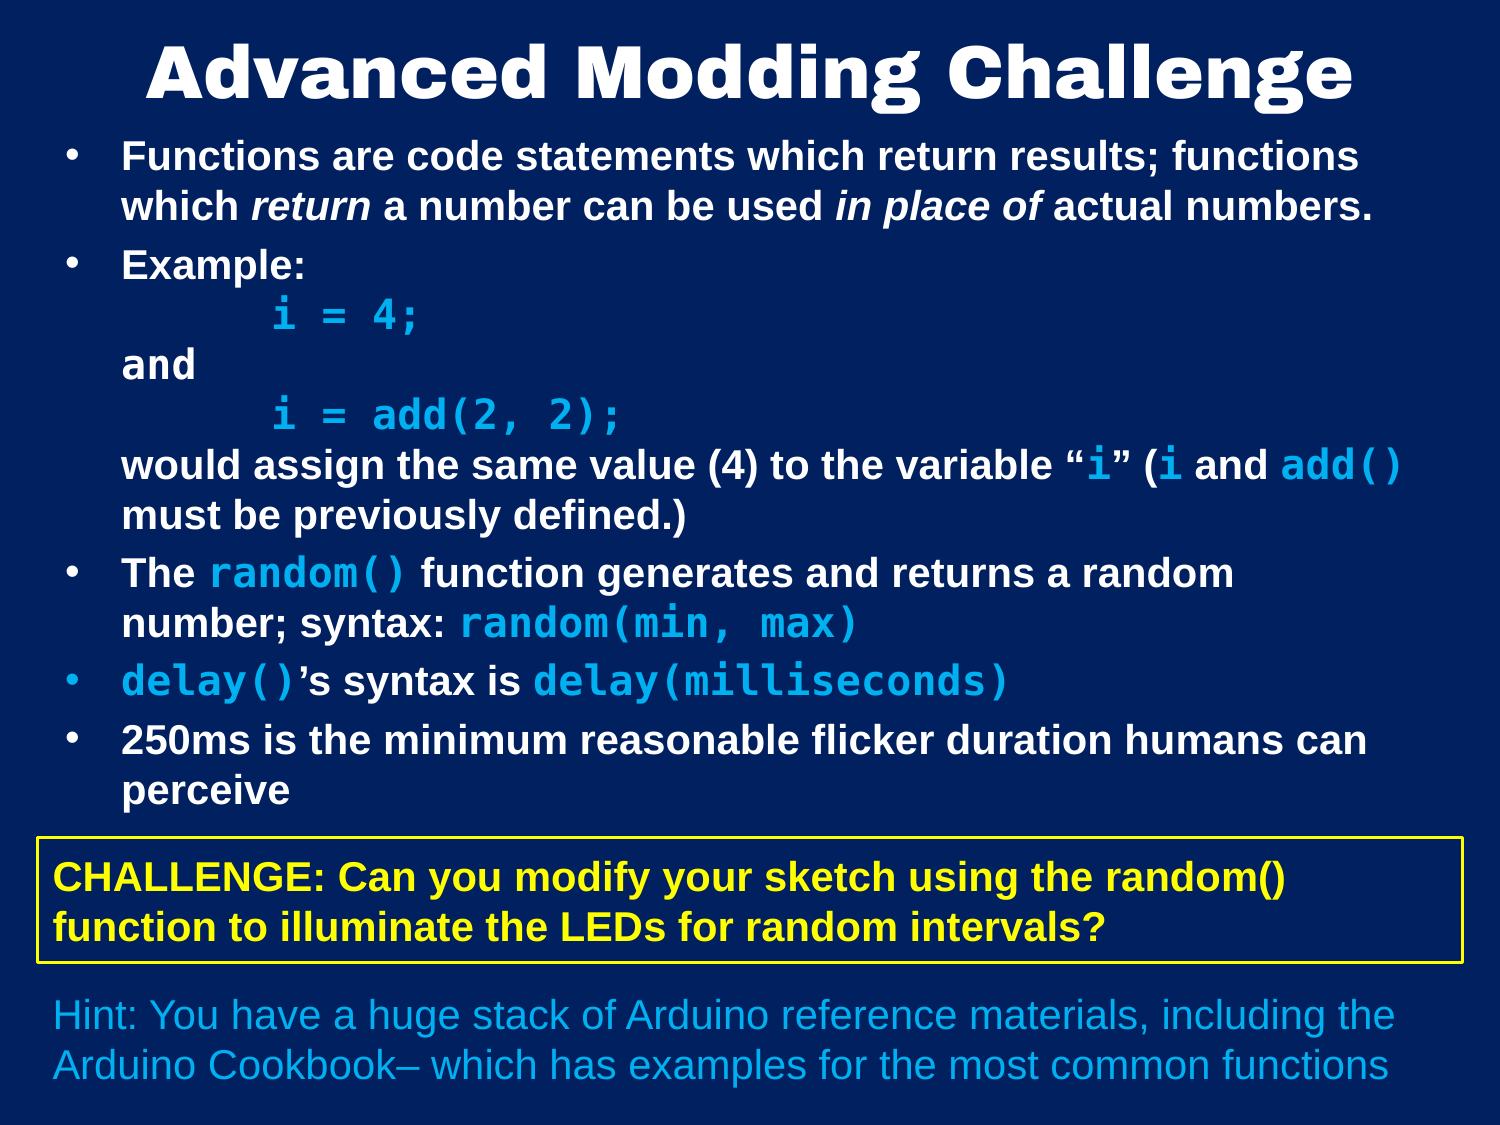

# Advanced Modding Challenge
Functions are code statements which return results; functions which return a number can be used in place of actual numbers.
Example:
	i = 4;
and
	i = add(2, 2);
would assign the same value (4) to the variable “i” (i and add() must be previously defined.)
The random() function generates and returns a random number; syntax: random(min, max)
delay()’s syntax is delay(milliseconds)
250ms is the minimum reasonable flicker duration humans can perceive

CHALLENGE: Can you modify your sketch using the random() function to illuminate the LEDs for random intervals?
Hint: You have a huge stack of Arduino reference materials, including the Arduino Cookbook– which has examples for the most common functions